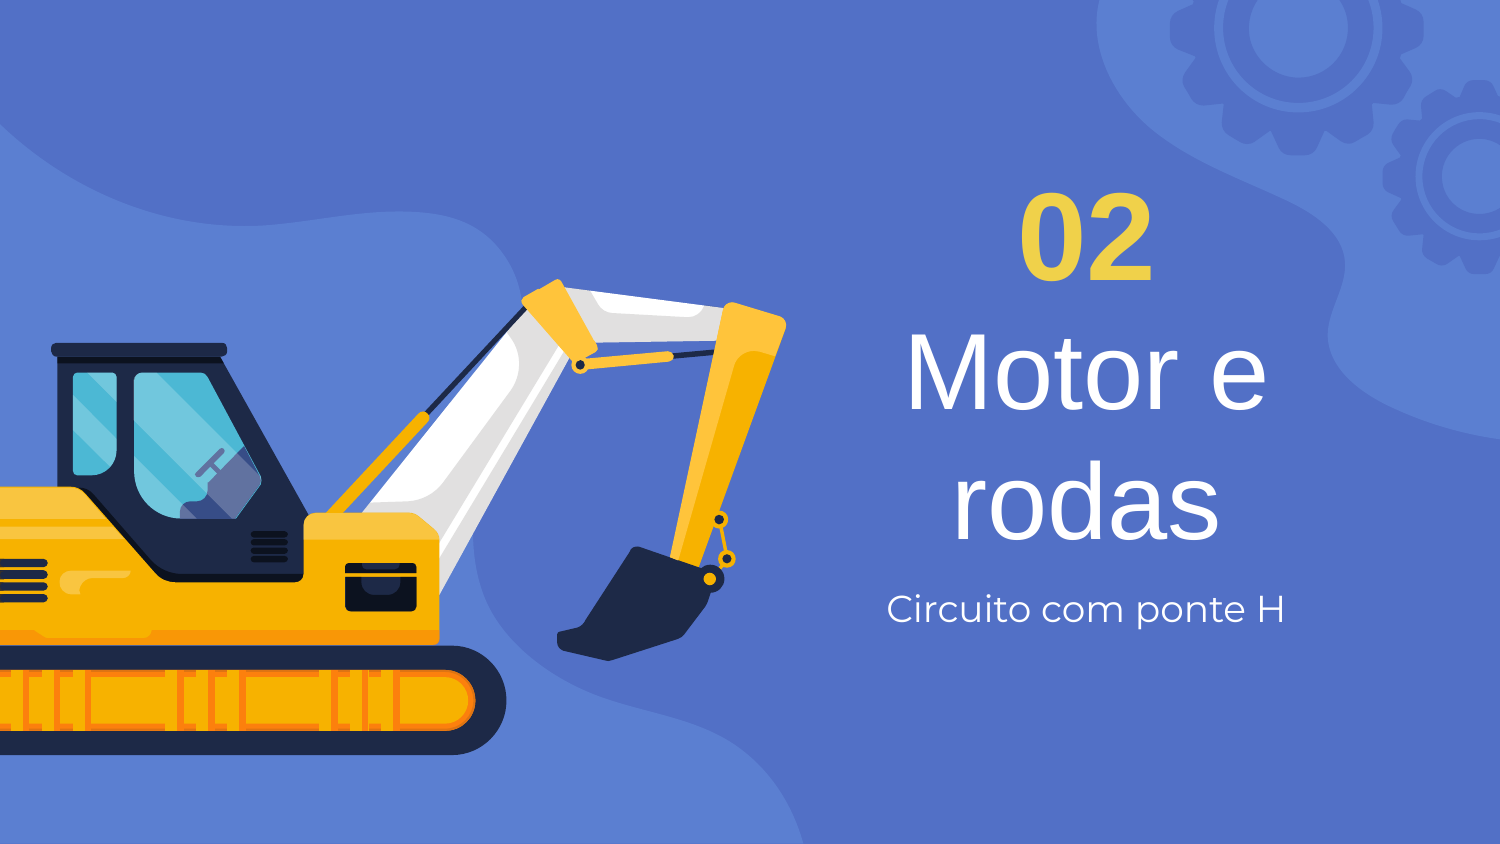

# 02

Motor e rodas
Circuito com ponte H